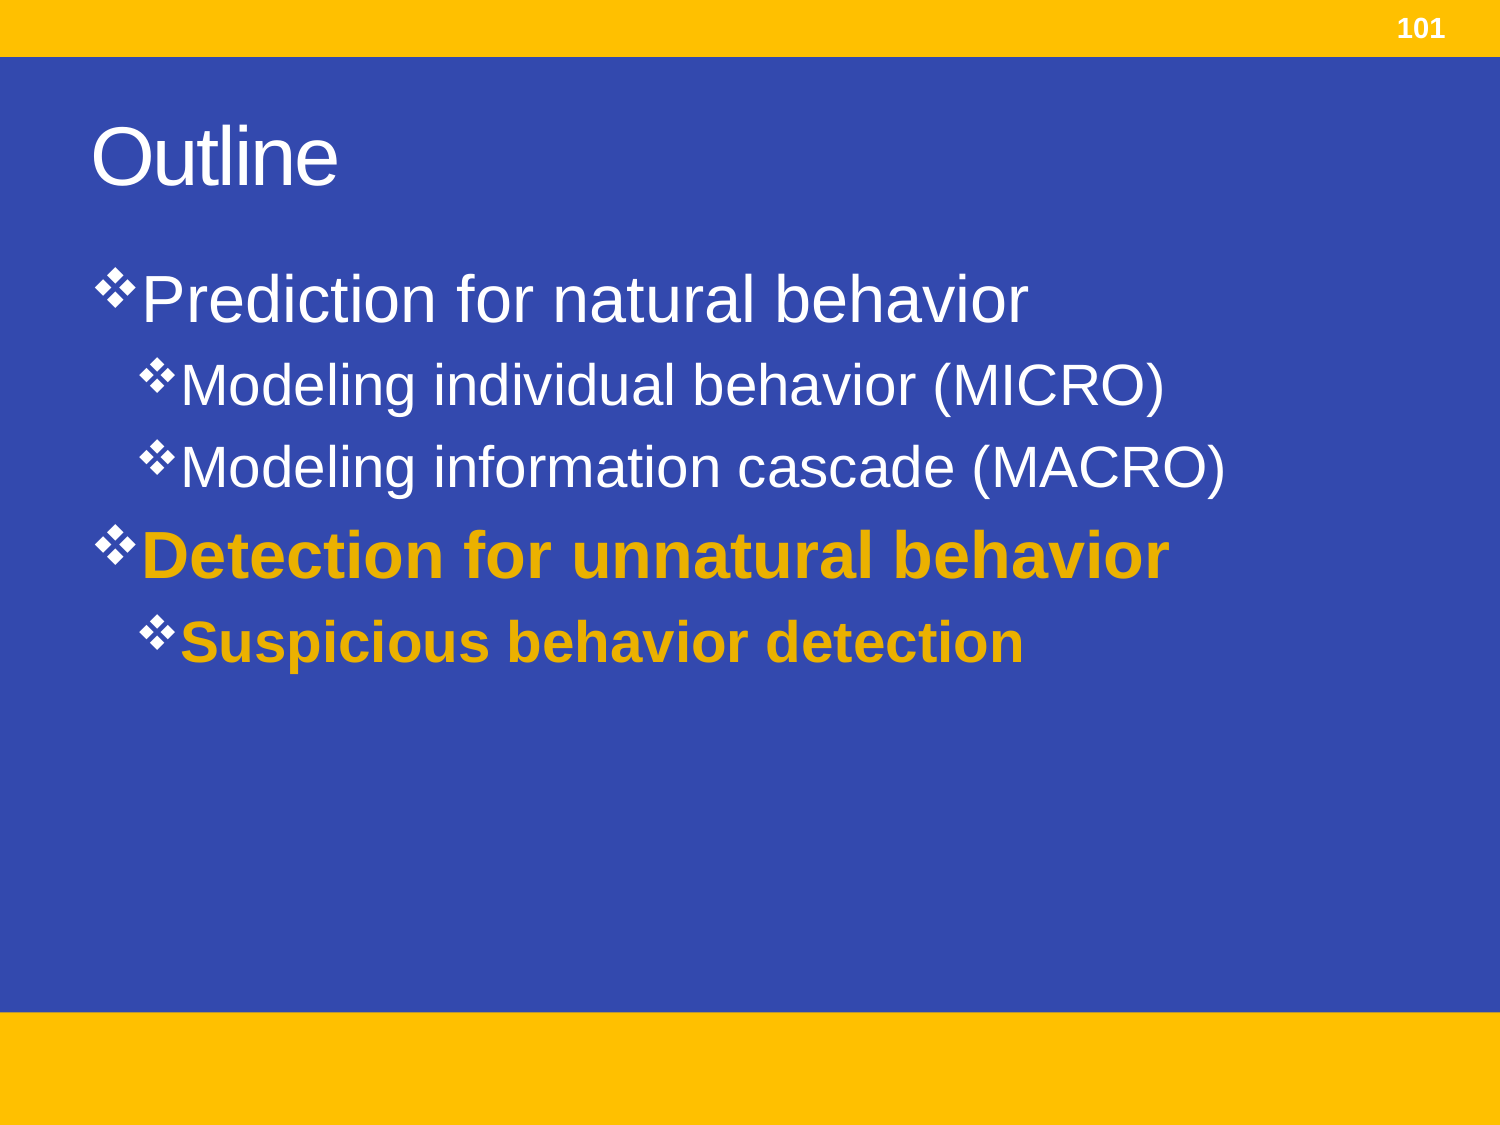

101
# Outline
Prediction for natural behavior
Modeling individual behavior (MICRO)
Modeling information cascade (MACRO)
Detection for unnatural behavior
Suspicious behavior detection